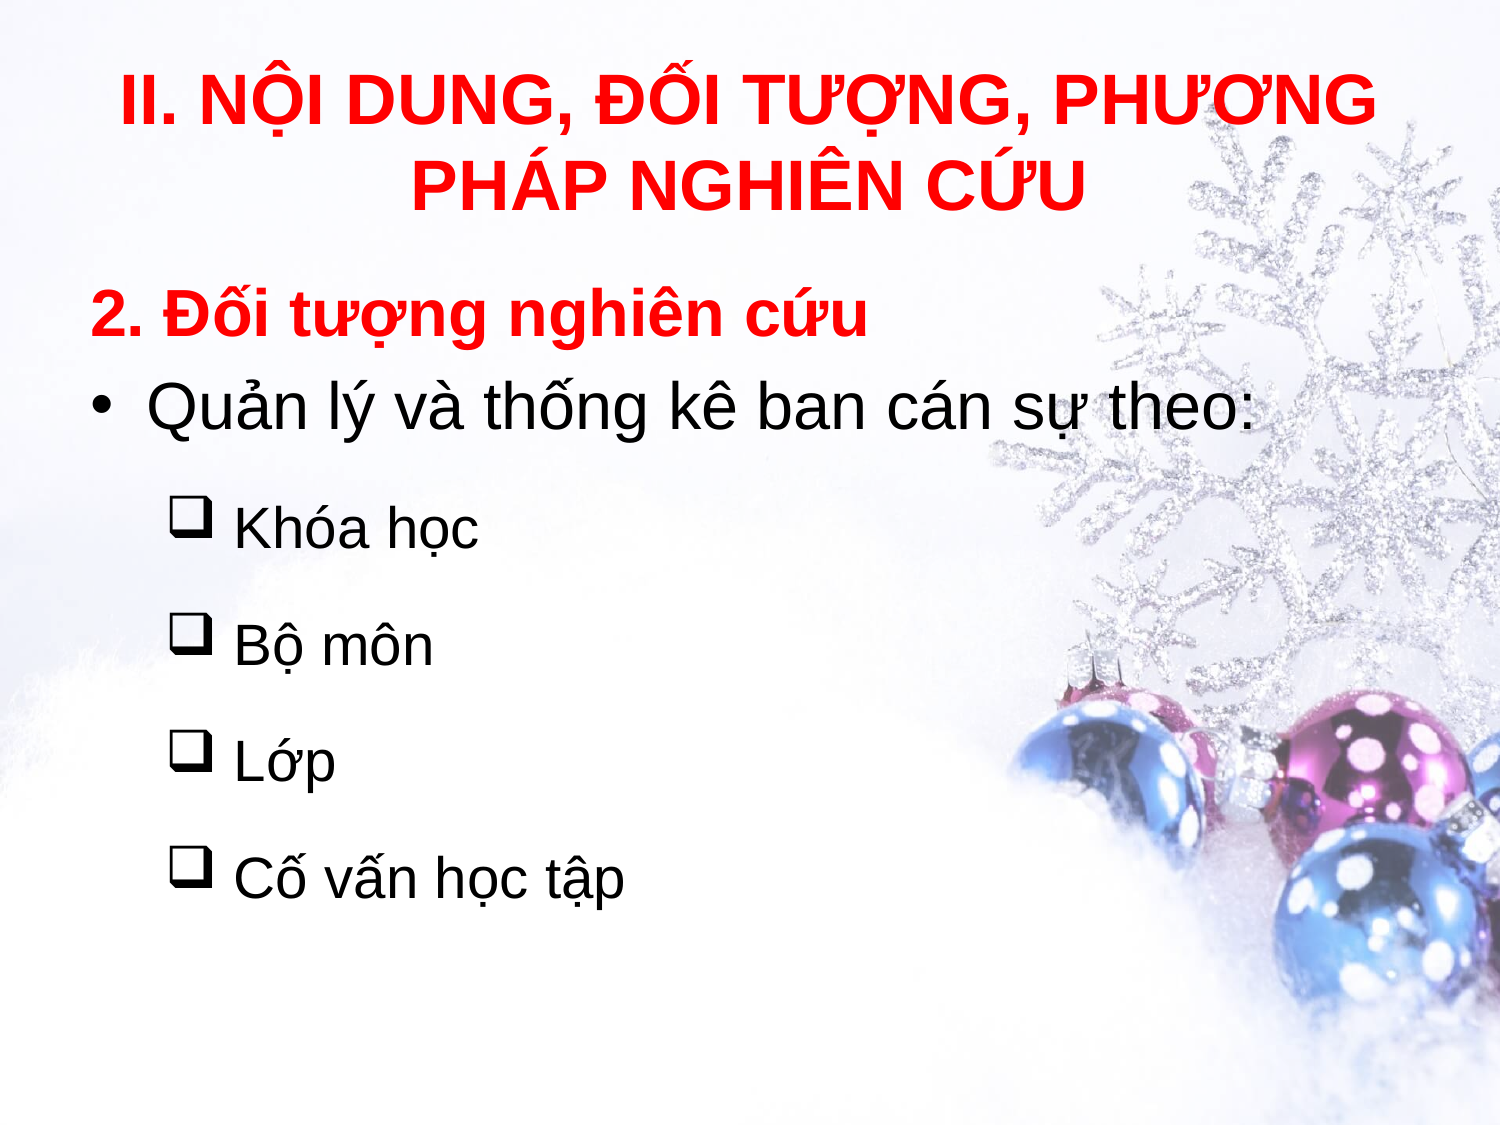

# II. NỘI DUNG, ĐỐI TƯỢNG, PHƯƠNG PHÁP NGHIÊN CỨU
2. Đối tượng nghiên cứu
Quản lý và thống kê ban cán sự theo:
 Khóa học
 Bộ môn
 Lớp
 Cố vấn học tập